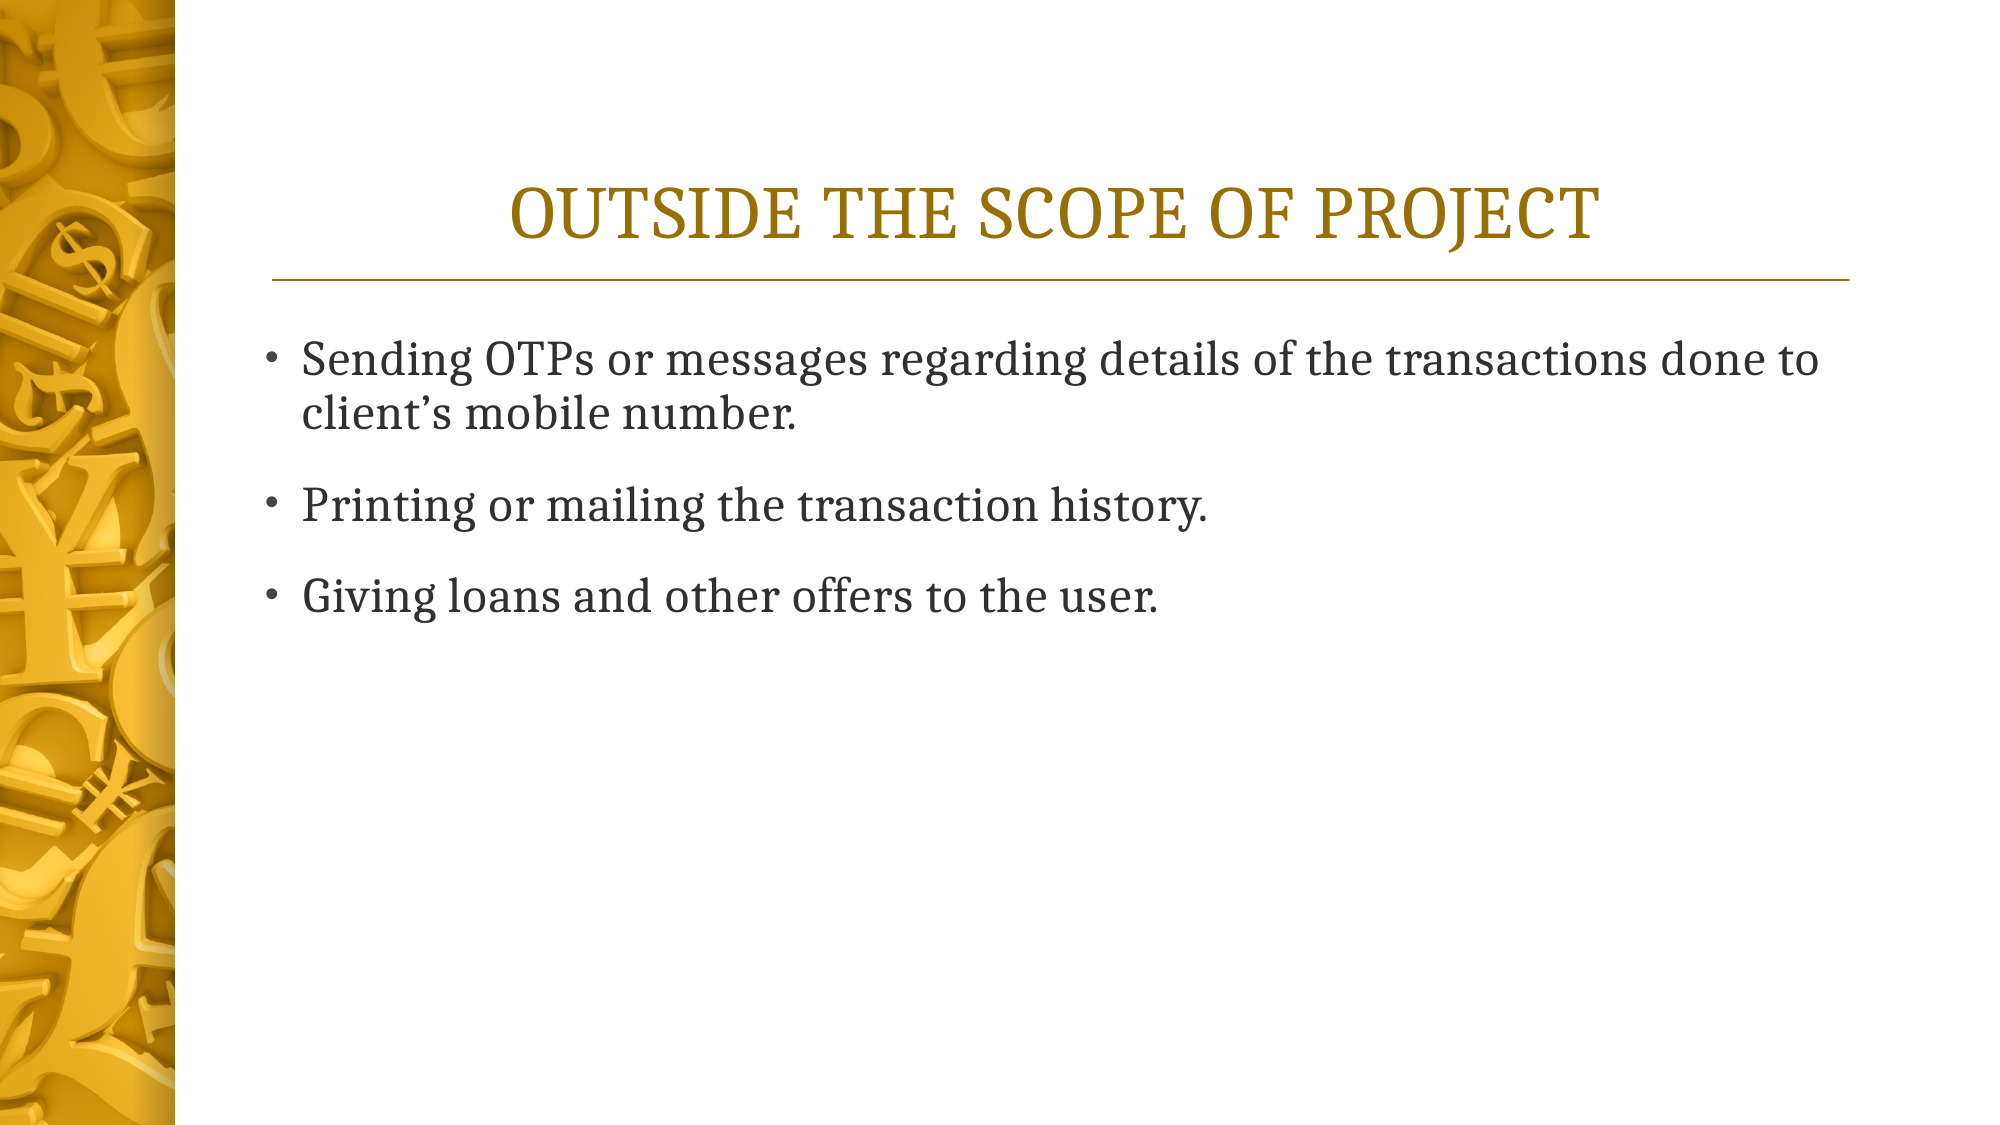

# OUTSIDE THE SCOPE OF PROJECT
Sending OTPs or messages regarding details of the transactions done to client’s mobile number.
Printing or mailing the transaction history.
Giving loans and other offers to the user.